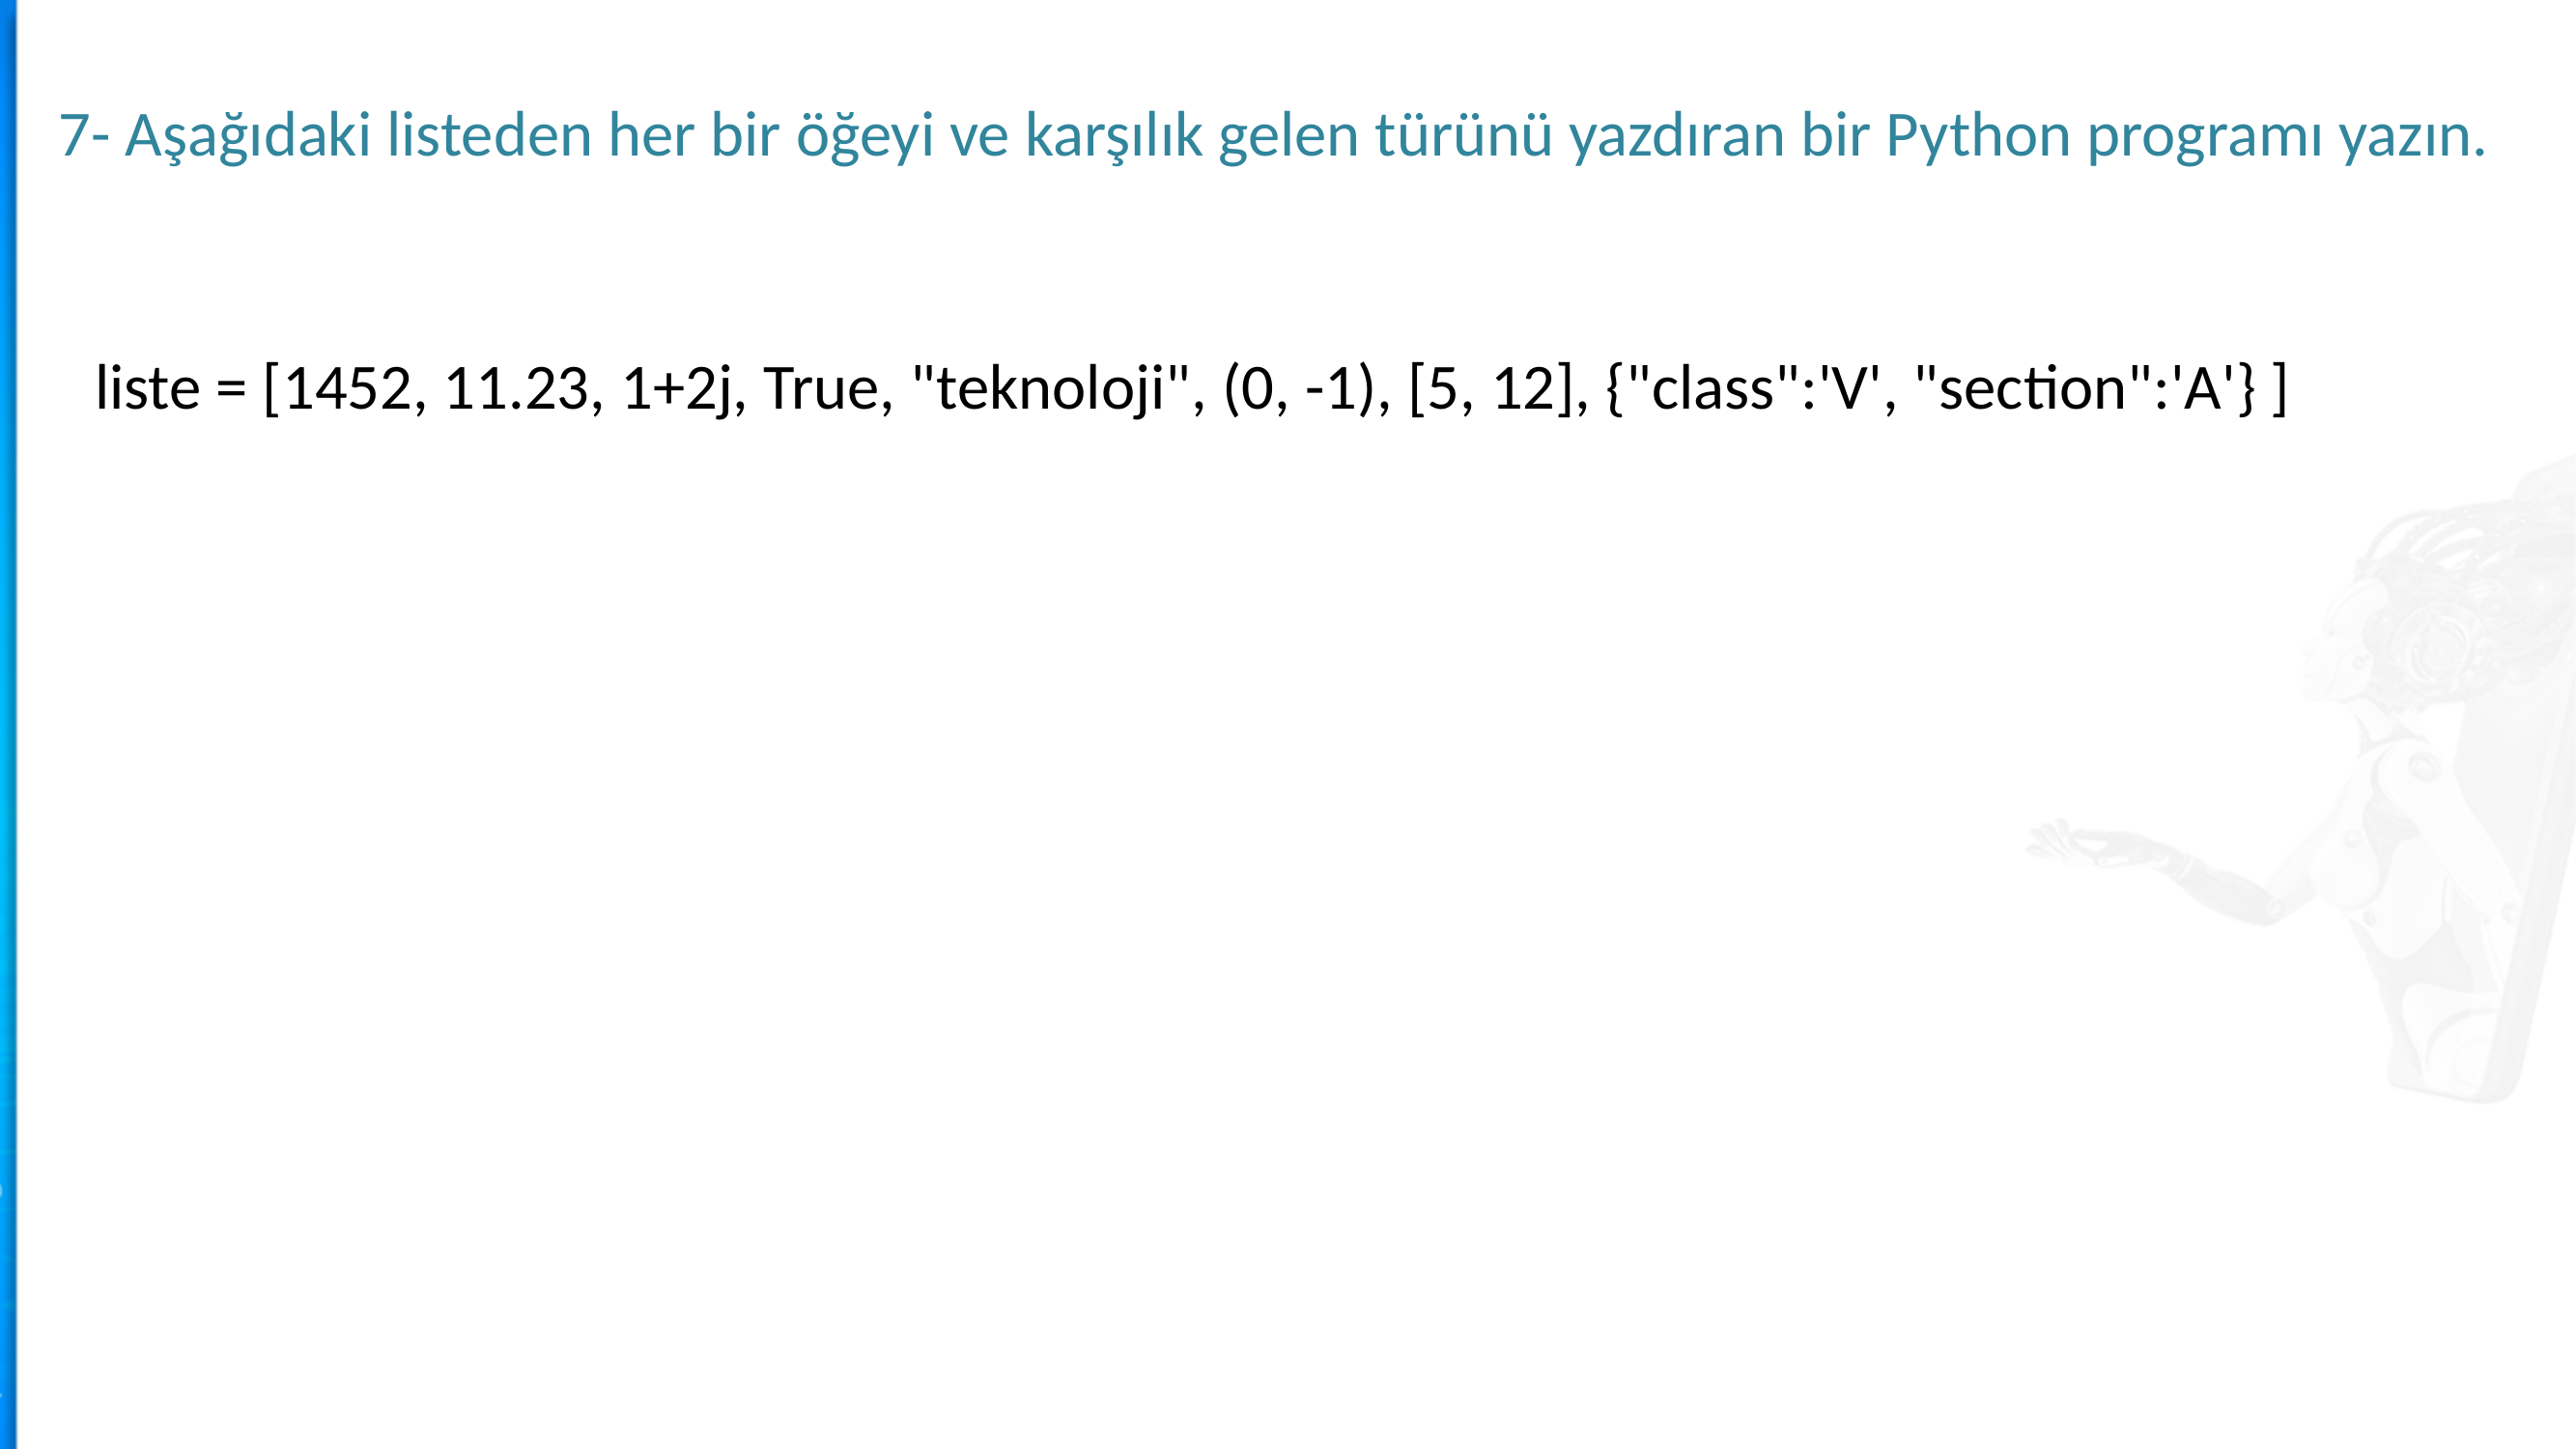

7- Aşağıdaki listeden her bir öğeyi ve karşılık gelen türünü yazdıran bir Python programı yazın.
liste = [1452, 11.23, 1+2j, True, "teknoloji", (0, -1), [5, 12], {"class":'V', "section":'A'} ]
ndarray.dtype
Konsept